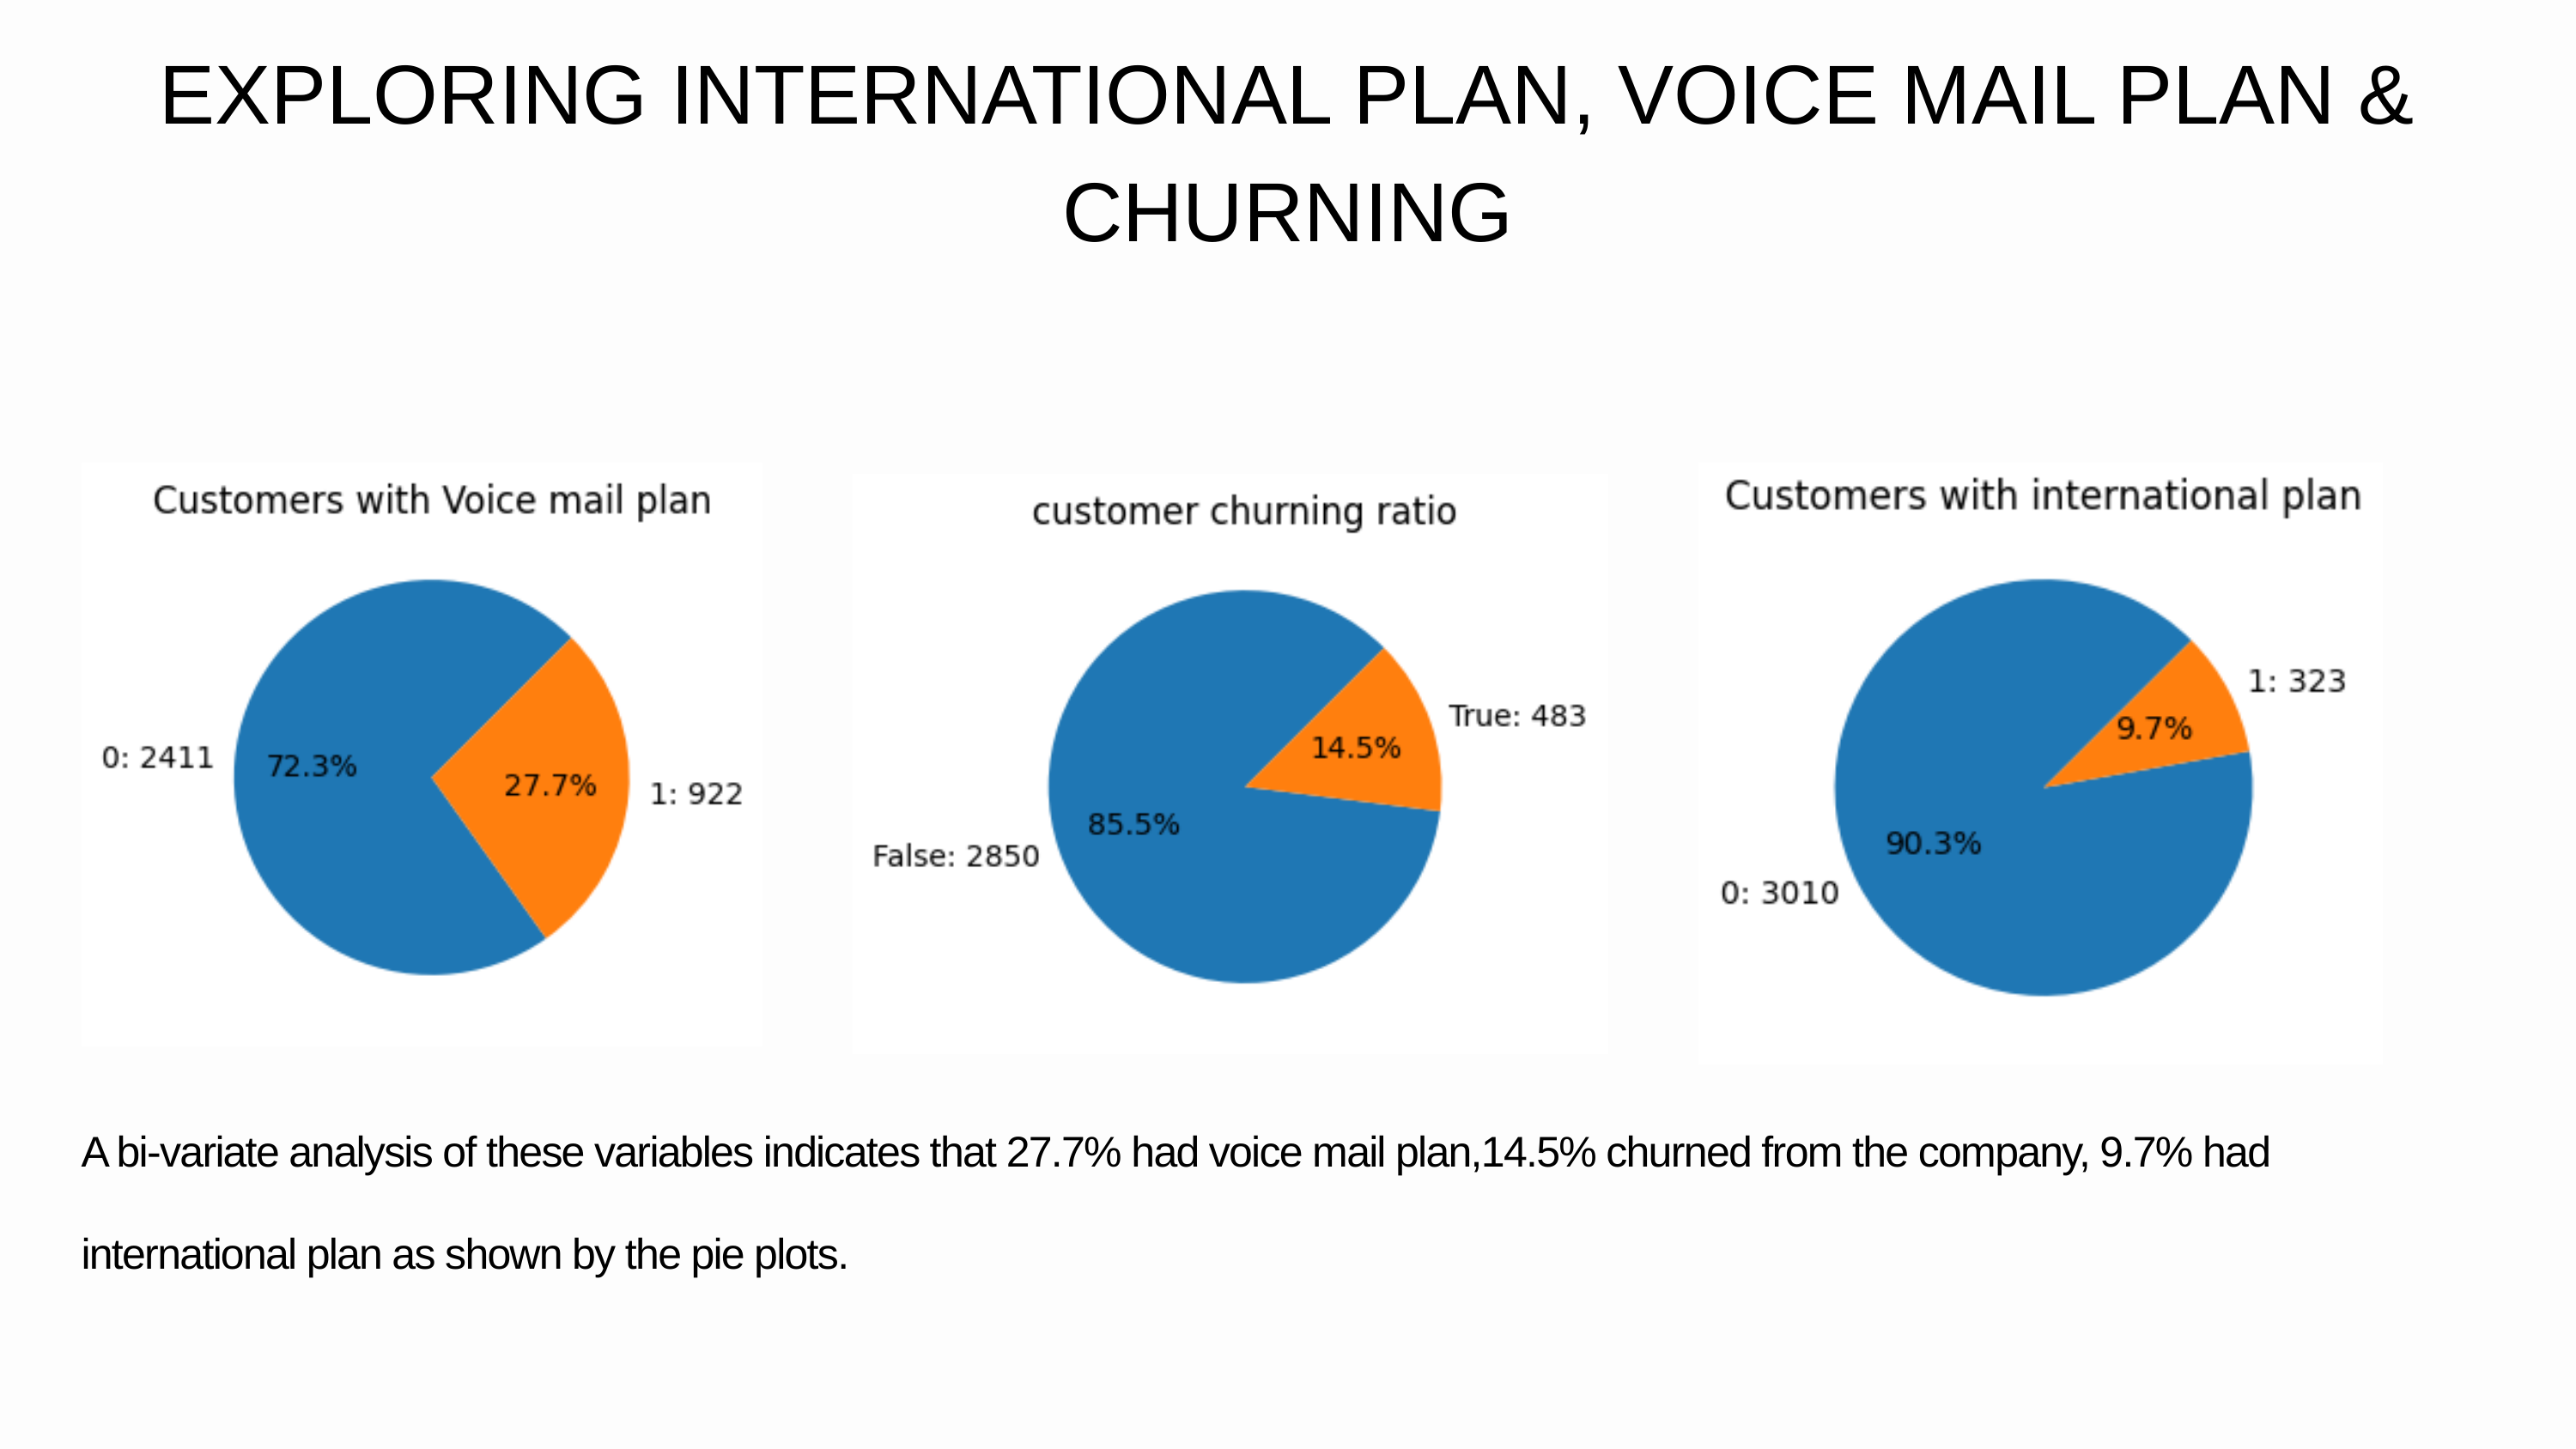

EXPLORING INTERNATIONAL PLAN, VOICE MAIL PLAN & CHURNING

A bi-variate analysis of these variables indicates that 27.7% had voice mail plan,14.5% churned from the company, 9.7% had international plan as shown by the pie plots.